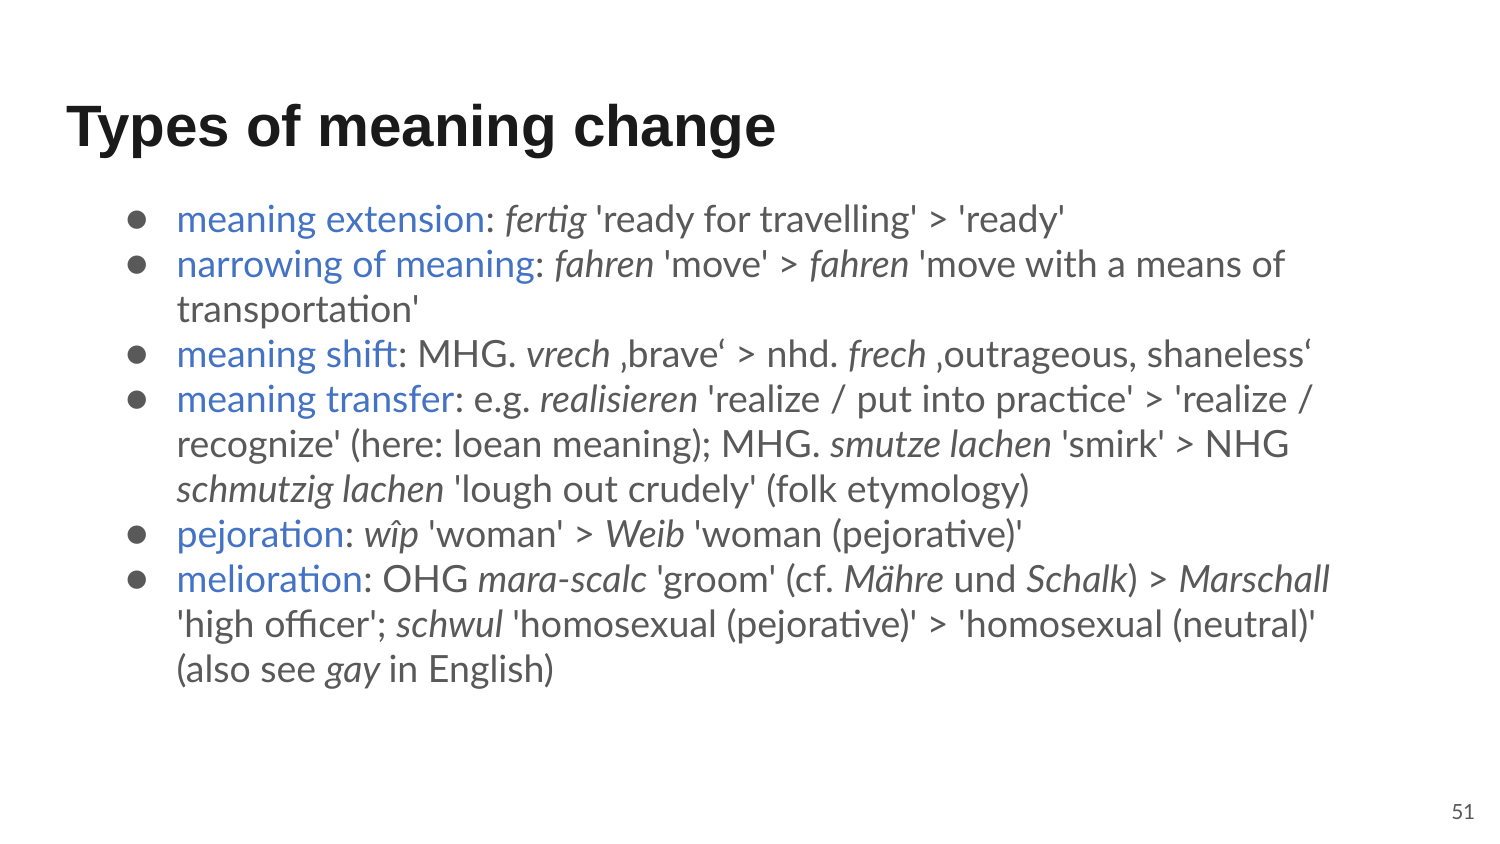

# Types of meaning change
meaning extension: fertig 'ready for travelling' > 'ready'
narrowing of meaning: fahren 'move' > fahren 'move with a means of transportation'
meaning shift: MHG. vrech ‚brave‘ > nhd. frech ‚outrageous, shaneless‘
meaning transfer: e.g. realisieren 'realize / put into practice' > 'realize / recognize' (here: loean meaning); MHG. smutze lachen 'smirk' > NHG schmutzig lachen 'lough out crudely' (folk etymology)
pejoration: wîp 'woman' > Weib 'woman (pejorative)'
melioration: OHG mara-scalc 'groom' (cf. Mähre und Schalk) > Marschall 'high officer'; schwul 'homosexual (pejorative)' > 'homosexual (neutral)' (also see gay in English)

51